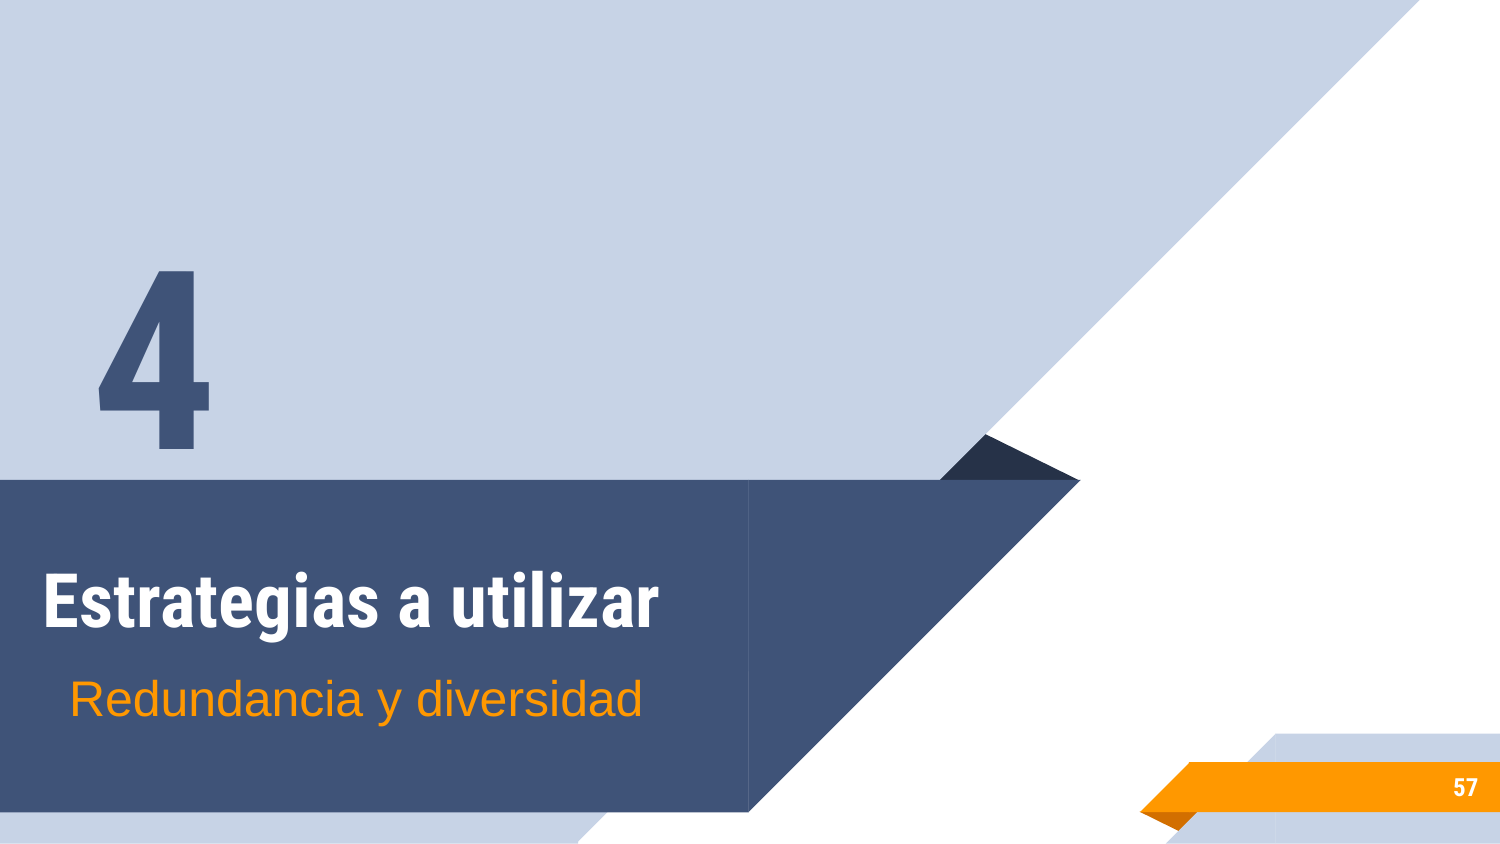

4
# Estrategias a utilizar
Redundancia y diversidad
57